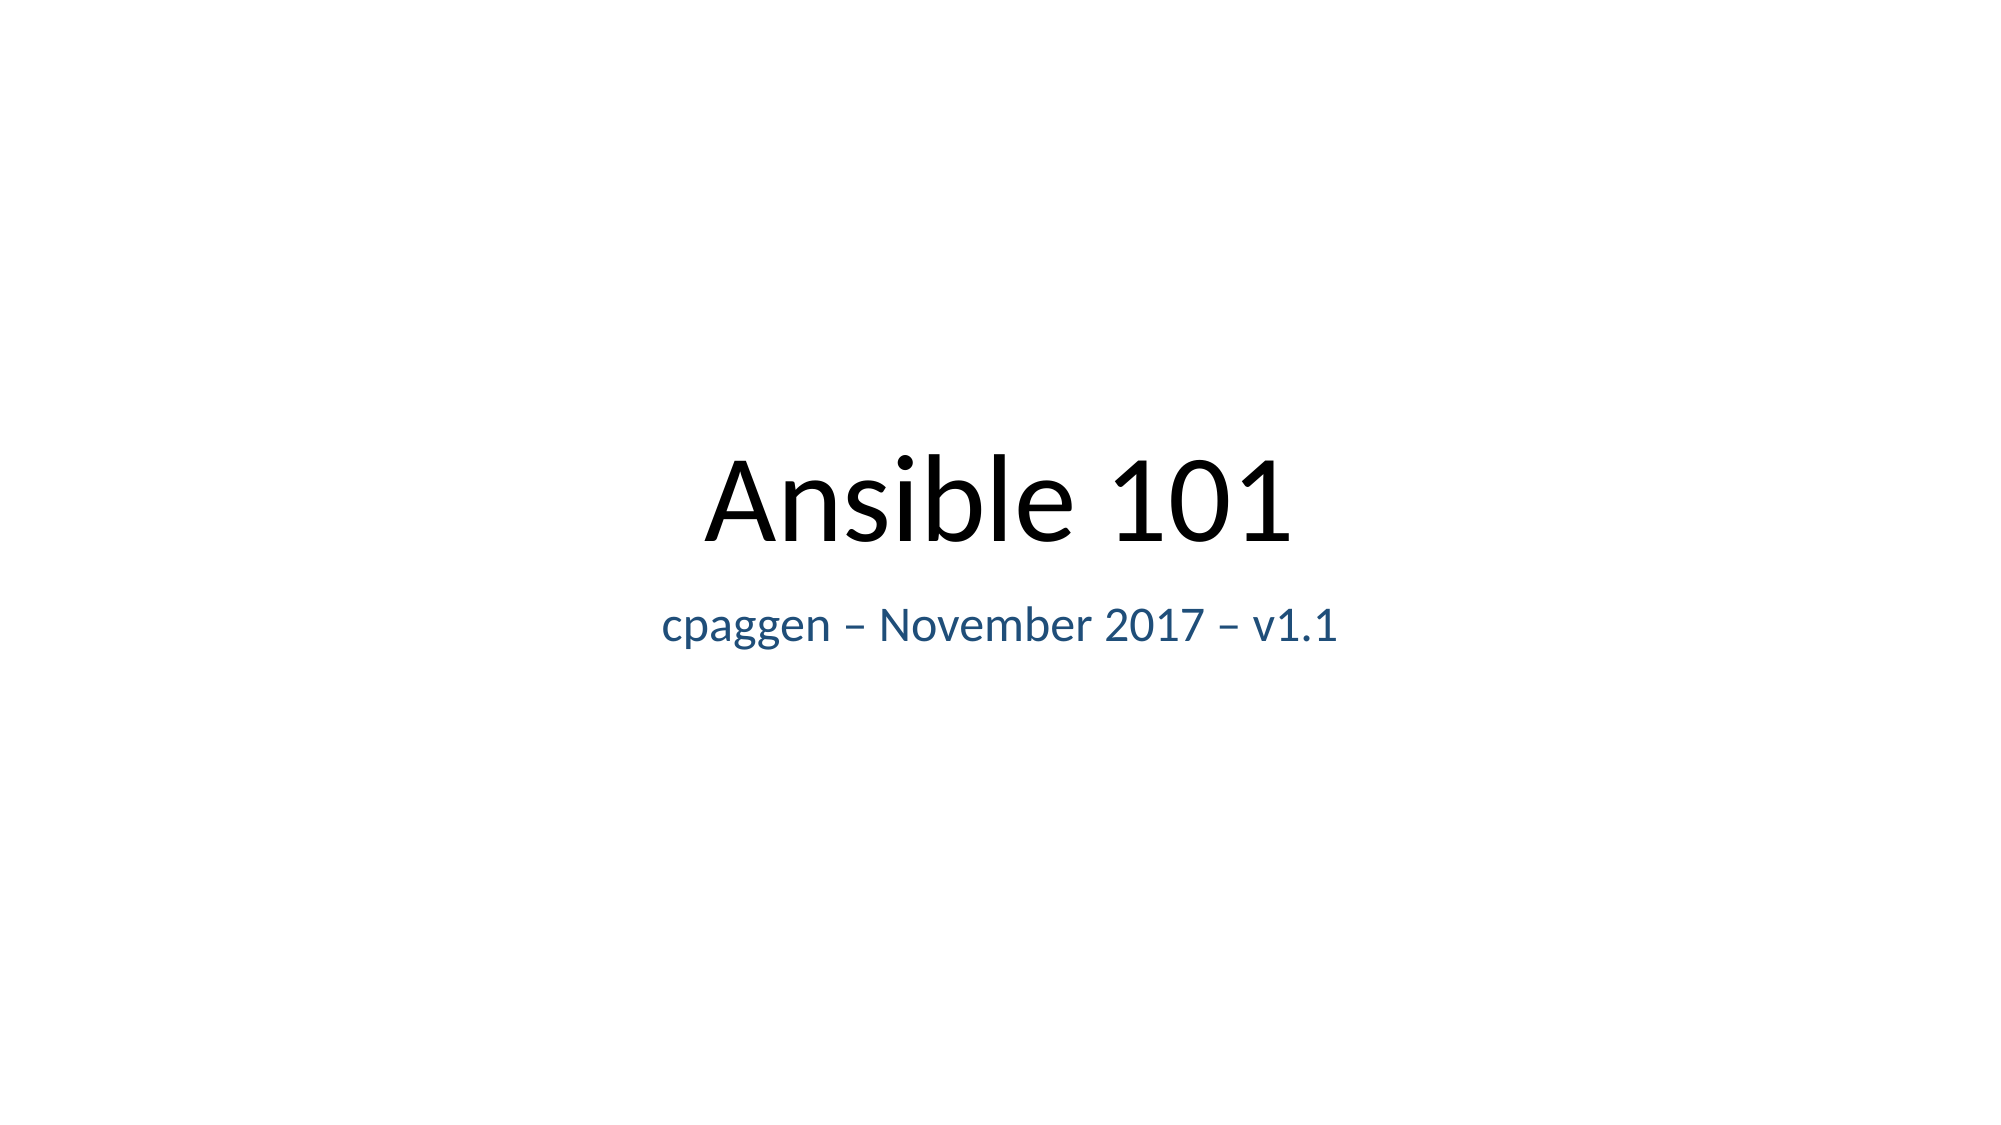

# Ansible 101
cpaggen – November 2017 – v1.1